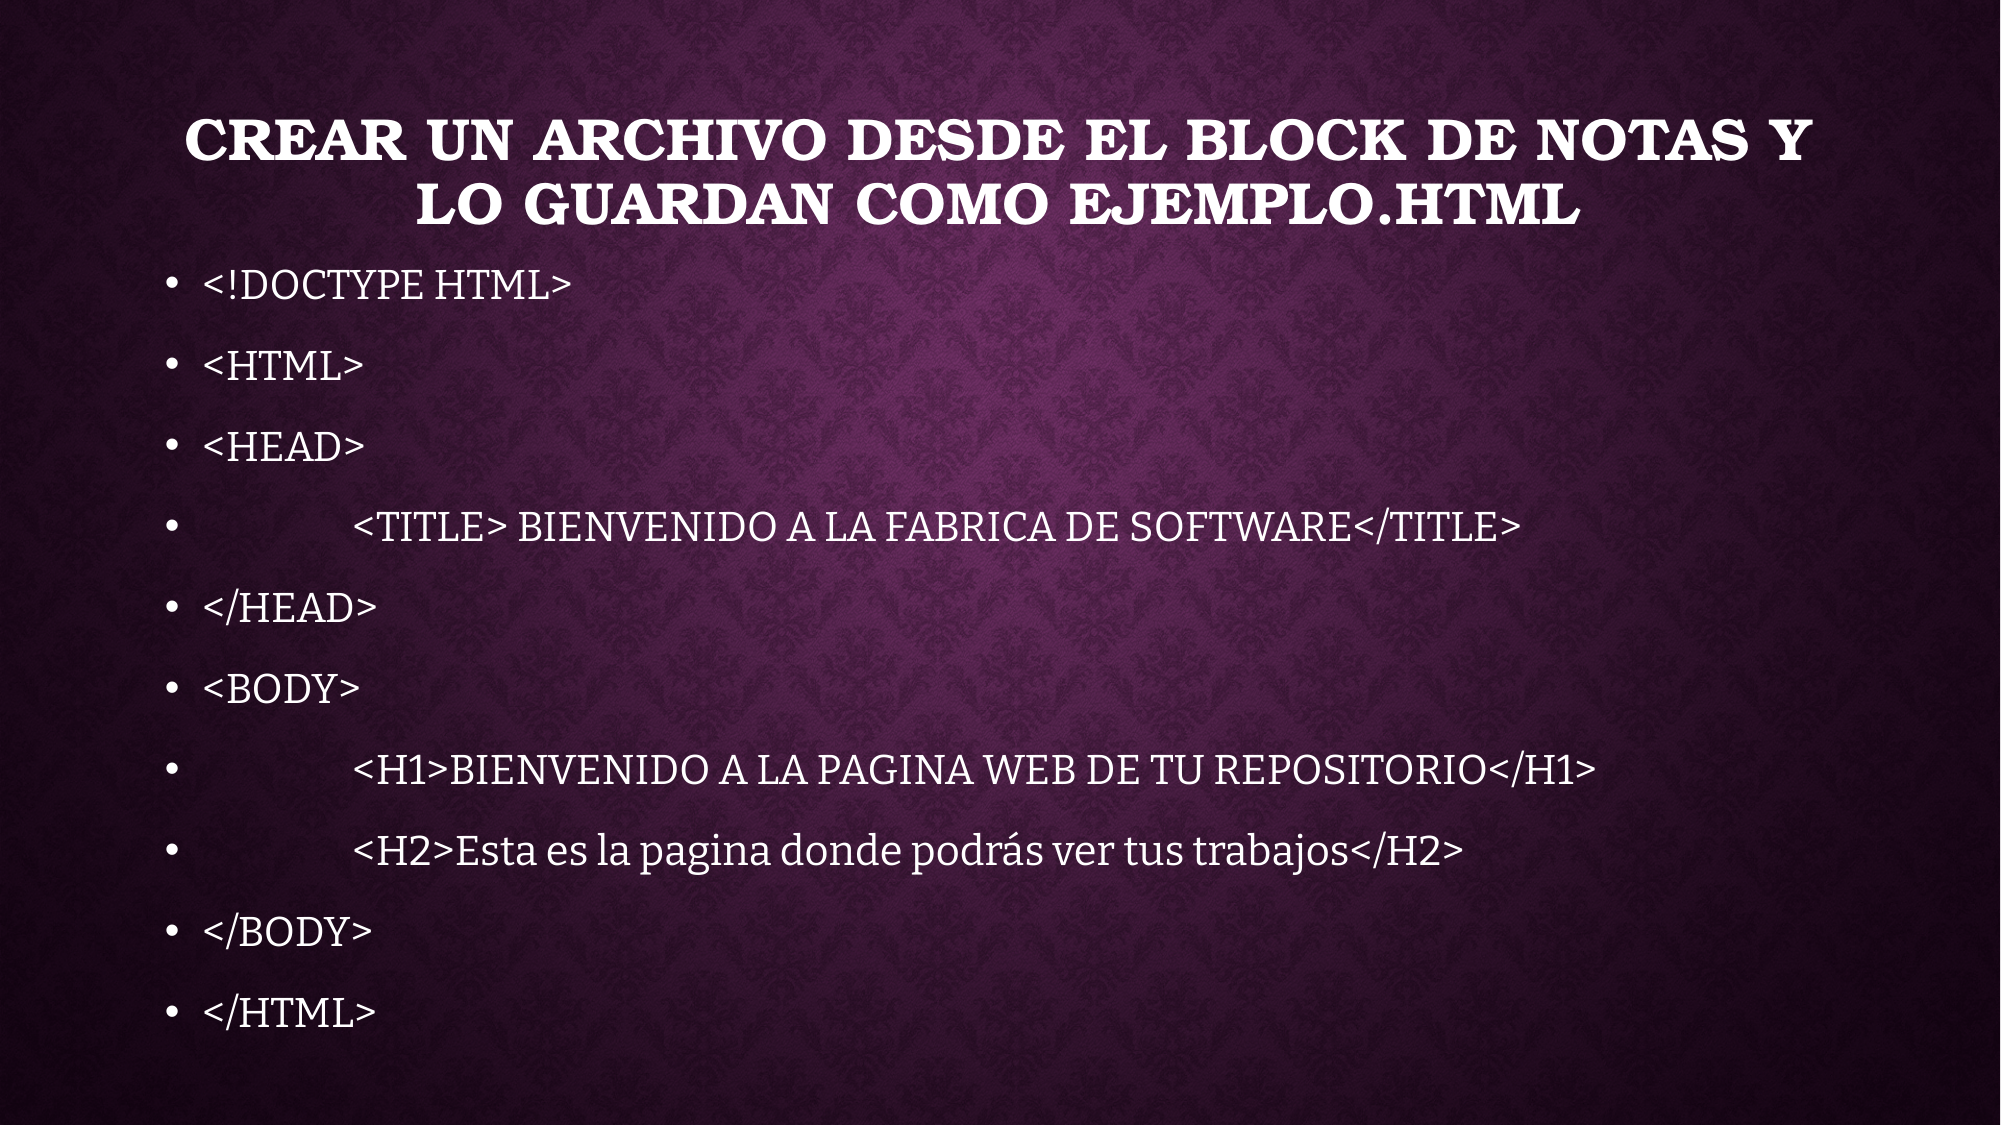

# Crear un archivo desde el block de notas y lo guardan como Ejemplo.html
<!DOCTYPE HTML>
<HTML>
<HEAD>
	<TITLE> BIENVENIDO A LA FABRICA DE SOFTWARE</TITLE>
</HEAD>
<BODY>
	<H1>BIENVENIDO A LA PAGINA WEB DE TU REPOSITORIO</H1>
	<H2>Esta es la pagina donde podrás ver tus trabajos</H2>
</BODY>
</HTML>